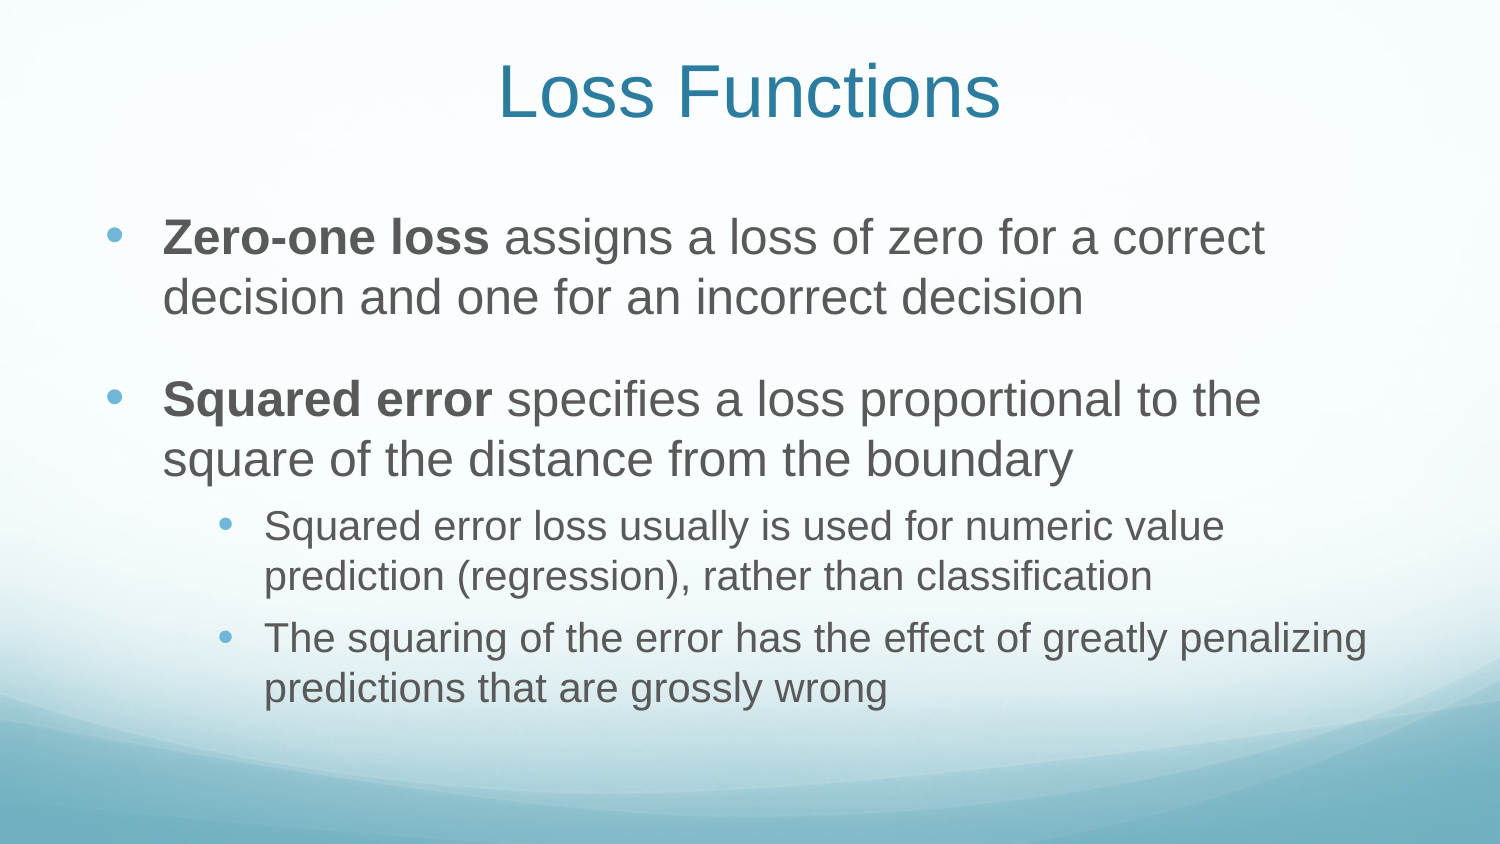

# Loss Functions
Zero-one loss assigns a loss of zero for a correct decision and one for an incorrect decision
Squared error specifies a loss proportional to the square of the distance from the boundary
Squared error loss usually is used for numeric value prediction (regression), rather than classification
The squaring of the error has the effect of greatly penalizing predictions that are grossly wrong